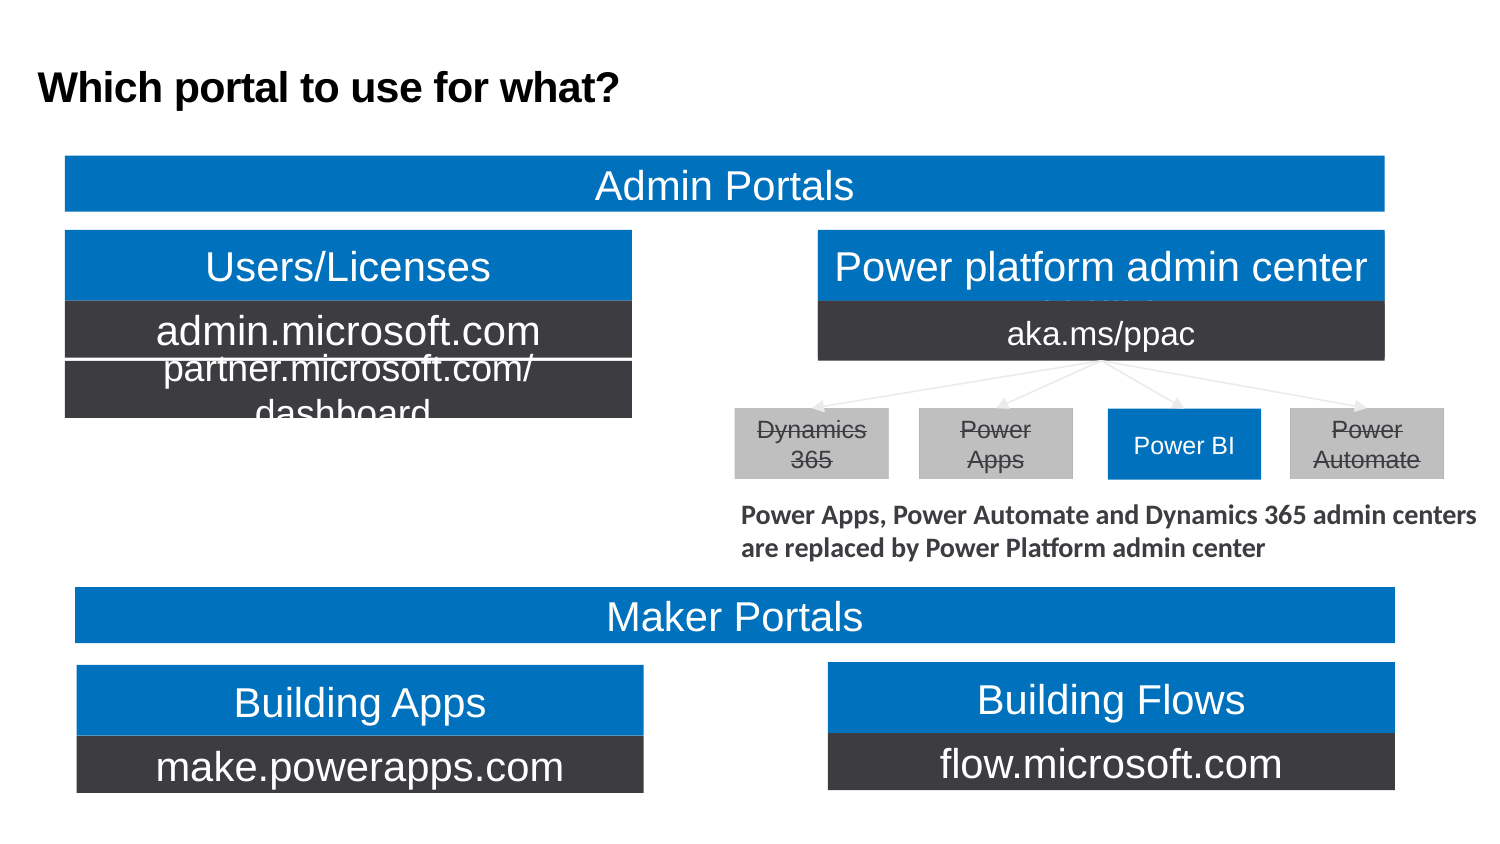

# Which portal to use for what?
Admin Portals
Users/Licenses
Power platform admin center
Power Platform admin center
admin.microsoft.com
admin.powerplatform.microsoft.com
aka.ms/ppac
partner.microsoft.com/dashboard
Flow
Power Automate
Dynamics 365
Dynamics 365
PowerApps
Power Apps
Power BI
Power Apps, Power Automate and Dynamics 365 admin centers are replaced by Power Platform admin center
Maker Portals
Building Flows
Building Apps
flow.microsoft.com
make.powerapps.com